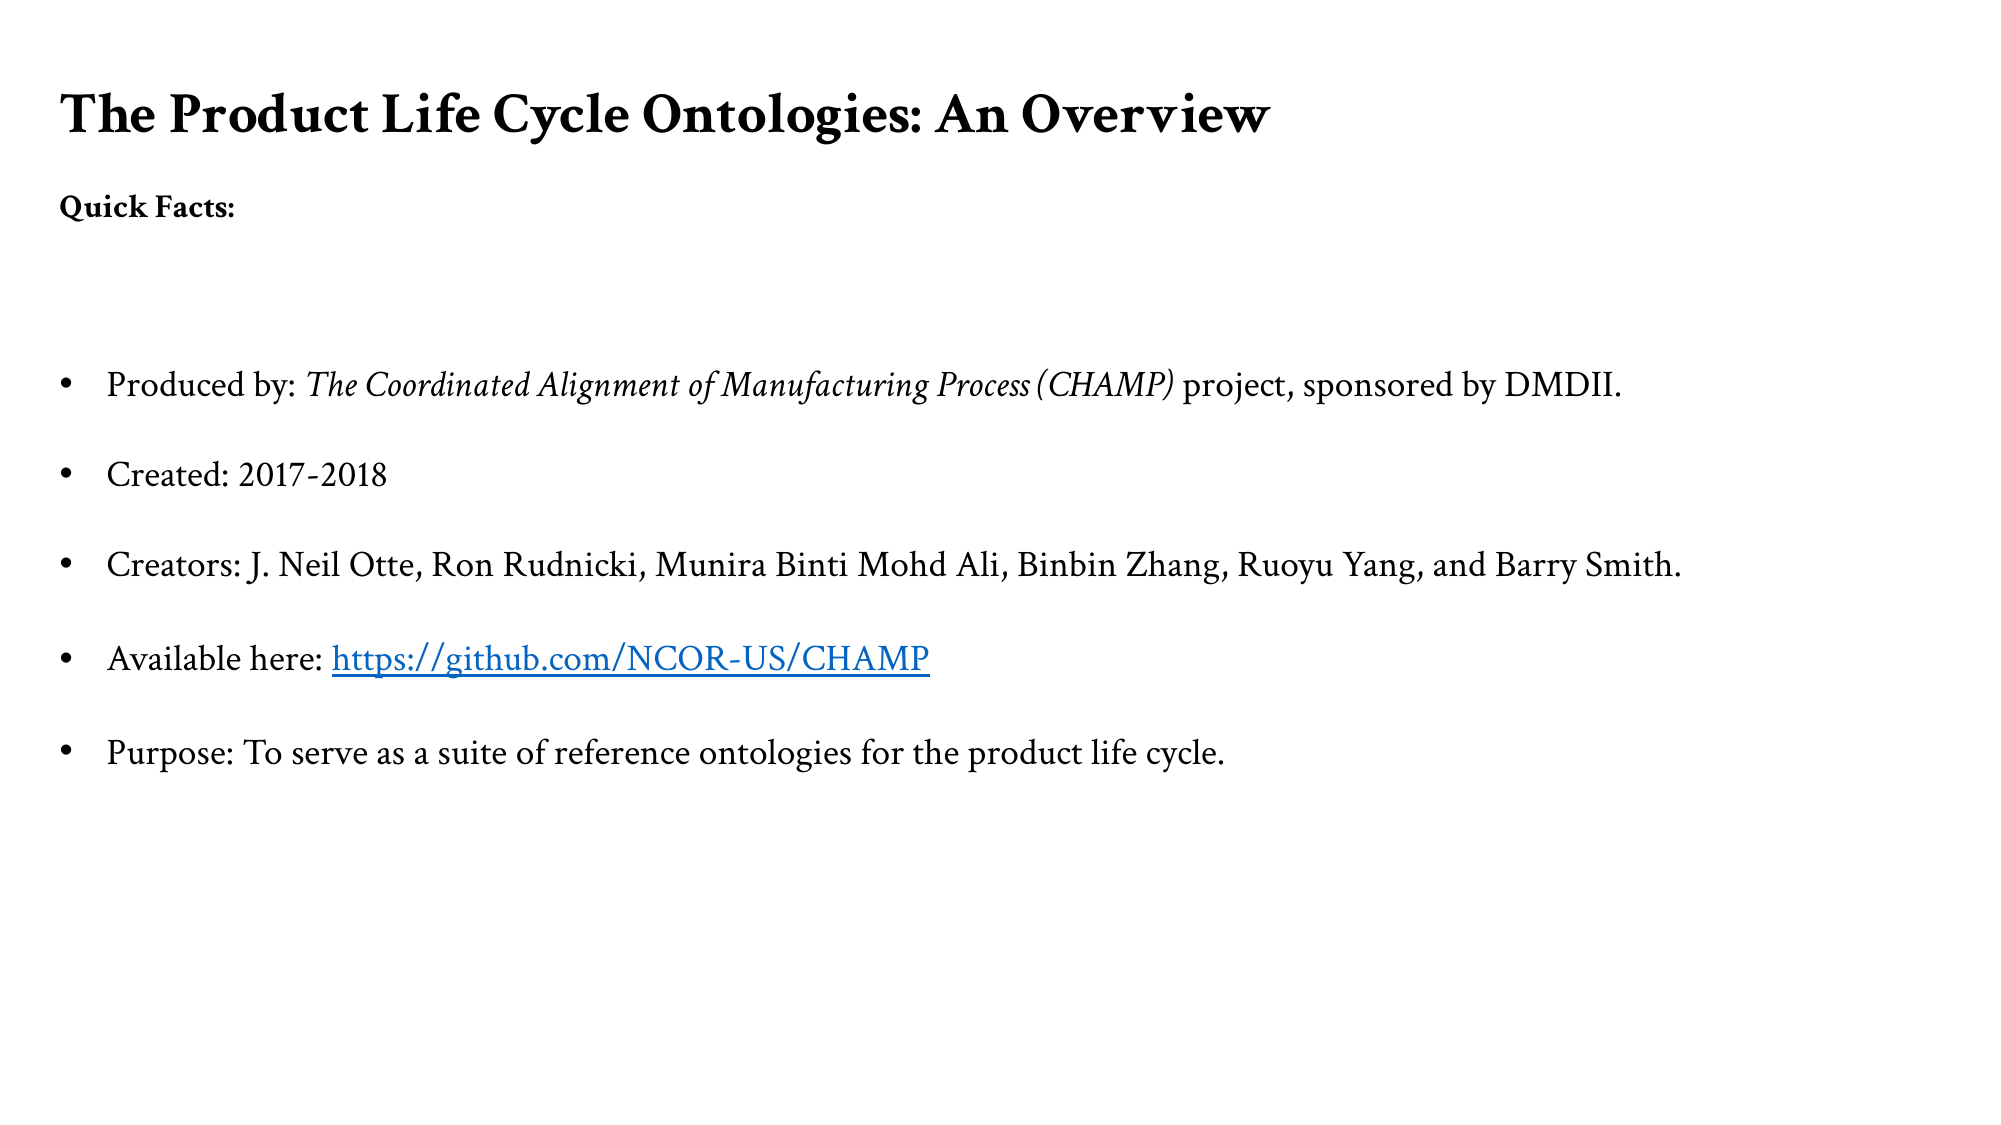

The Product Life Cycle Ontologies: An Overview

Quick Facts:

Produced by: The Coordinated Alignment of Manufacturing Process (CHAMP) project, sponsored by DMDII.
Created: 2017-2018
Creators: J. Neil Otte, Ron Rudnicki, Munira Binti Mohd Ali, Binbin Zhang, Ruoyu Yang, and Barry Smith.
Available here: https://github.com/NCOR-US/CHAMP
Purpose: To serve as a suite of reference ontologies for the product life cycle.